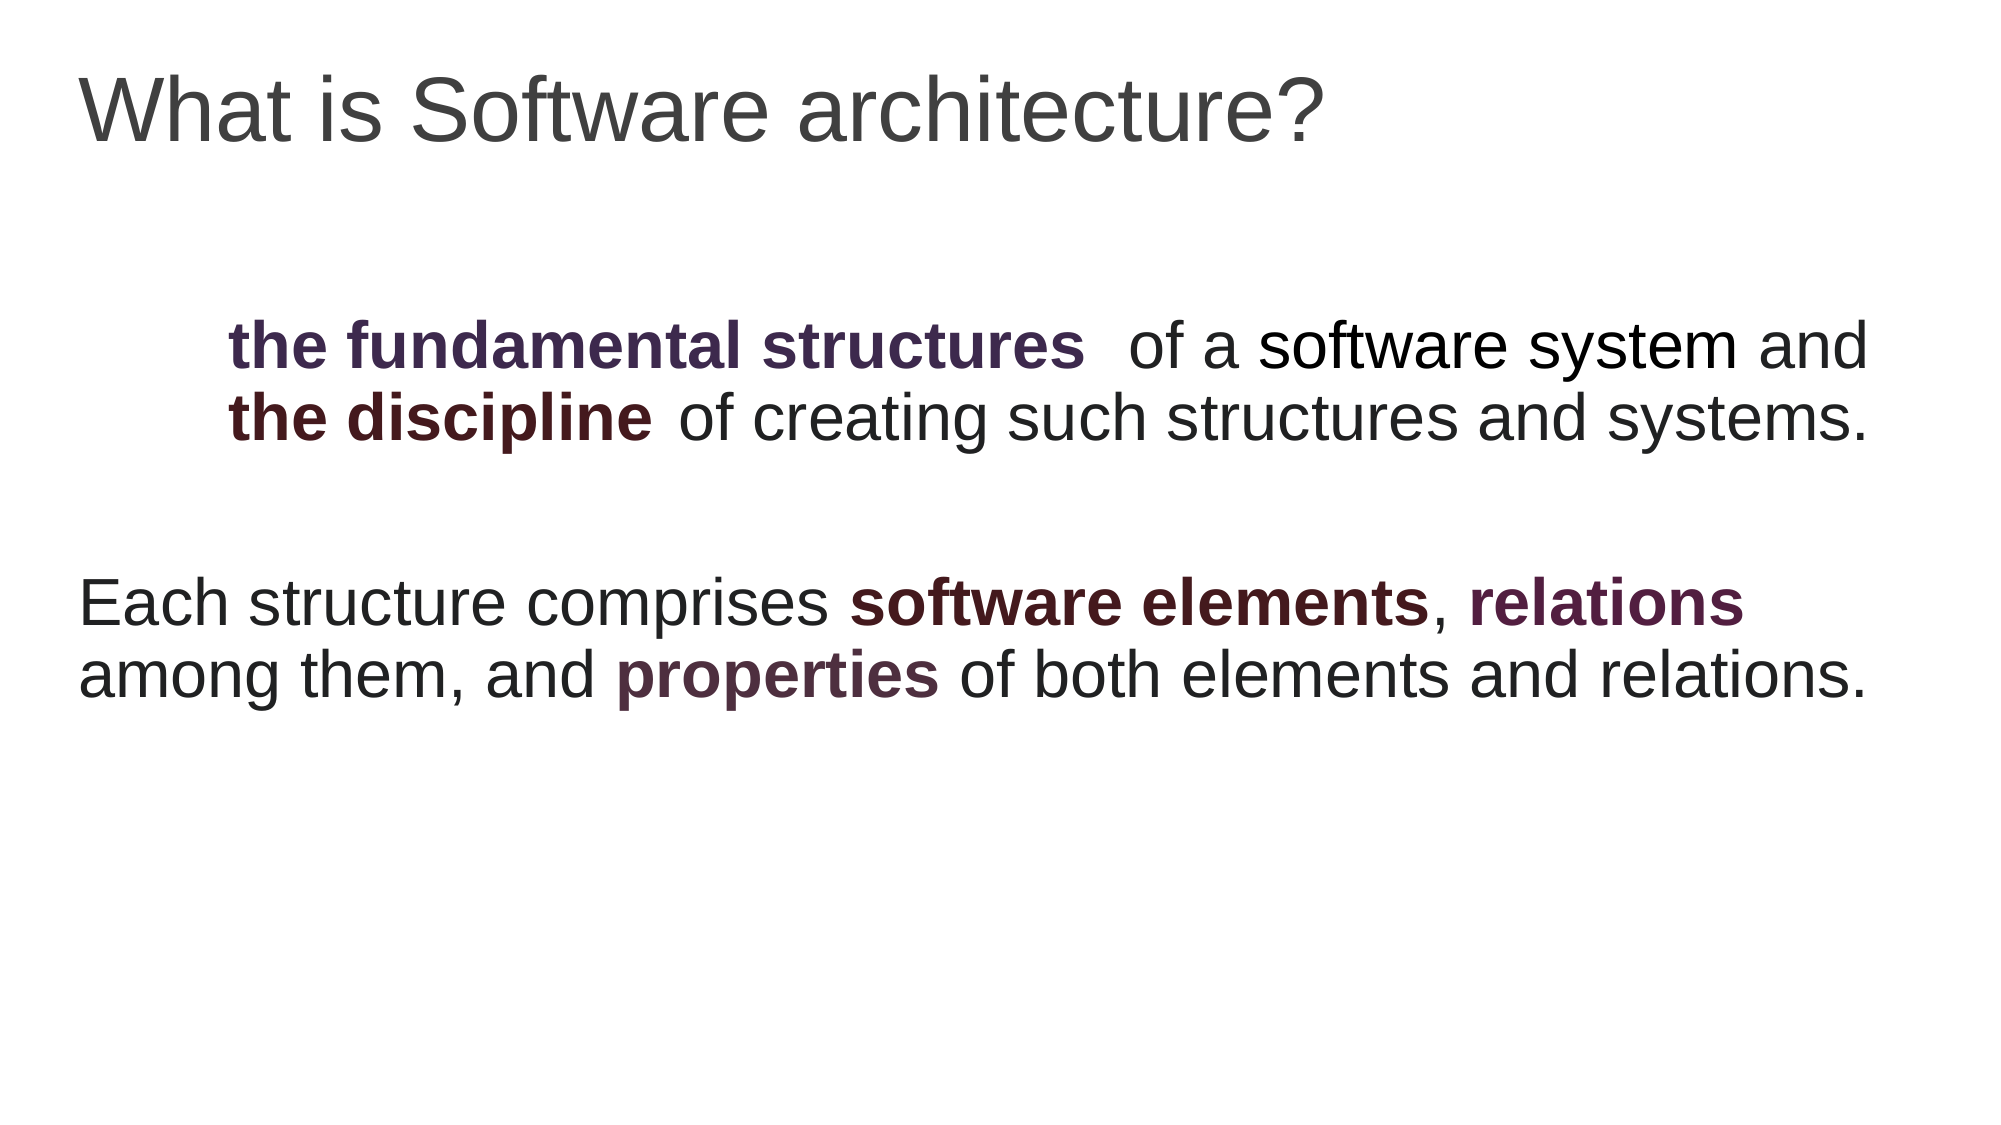

# What is Software architecture?

	the fundamental structures 	of a software system and 	the discipline 	of creating such structures and systems.

Each structure comprises software elements, relations among them, and properties of both elements and relations.